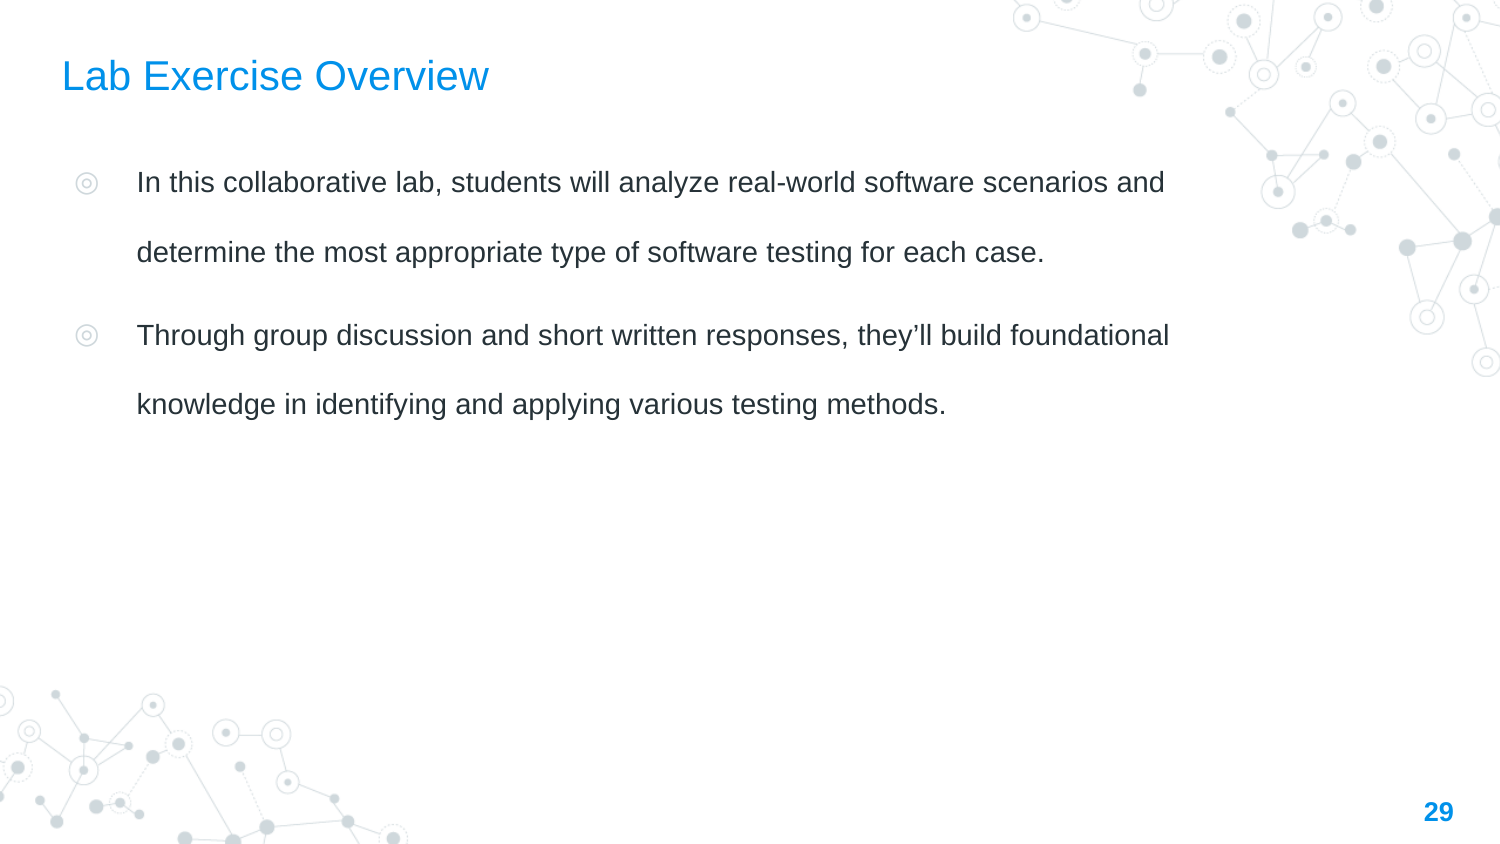

# Lab Exercise Overview
In this collaborative lab, students will analyze real-world software scenarios and determine the most appropriate type of software testing for each case.
Through group discussion and short written responses, they’ll build foundational knowledge in identifying and applying various testing methods.
29